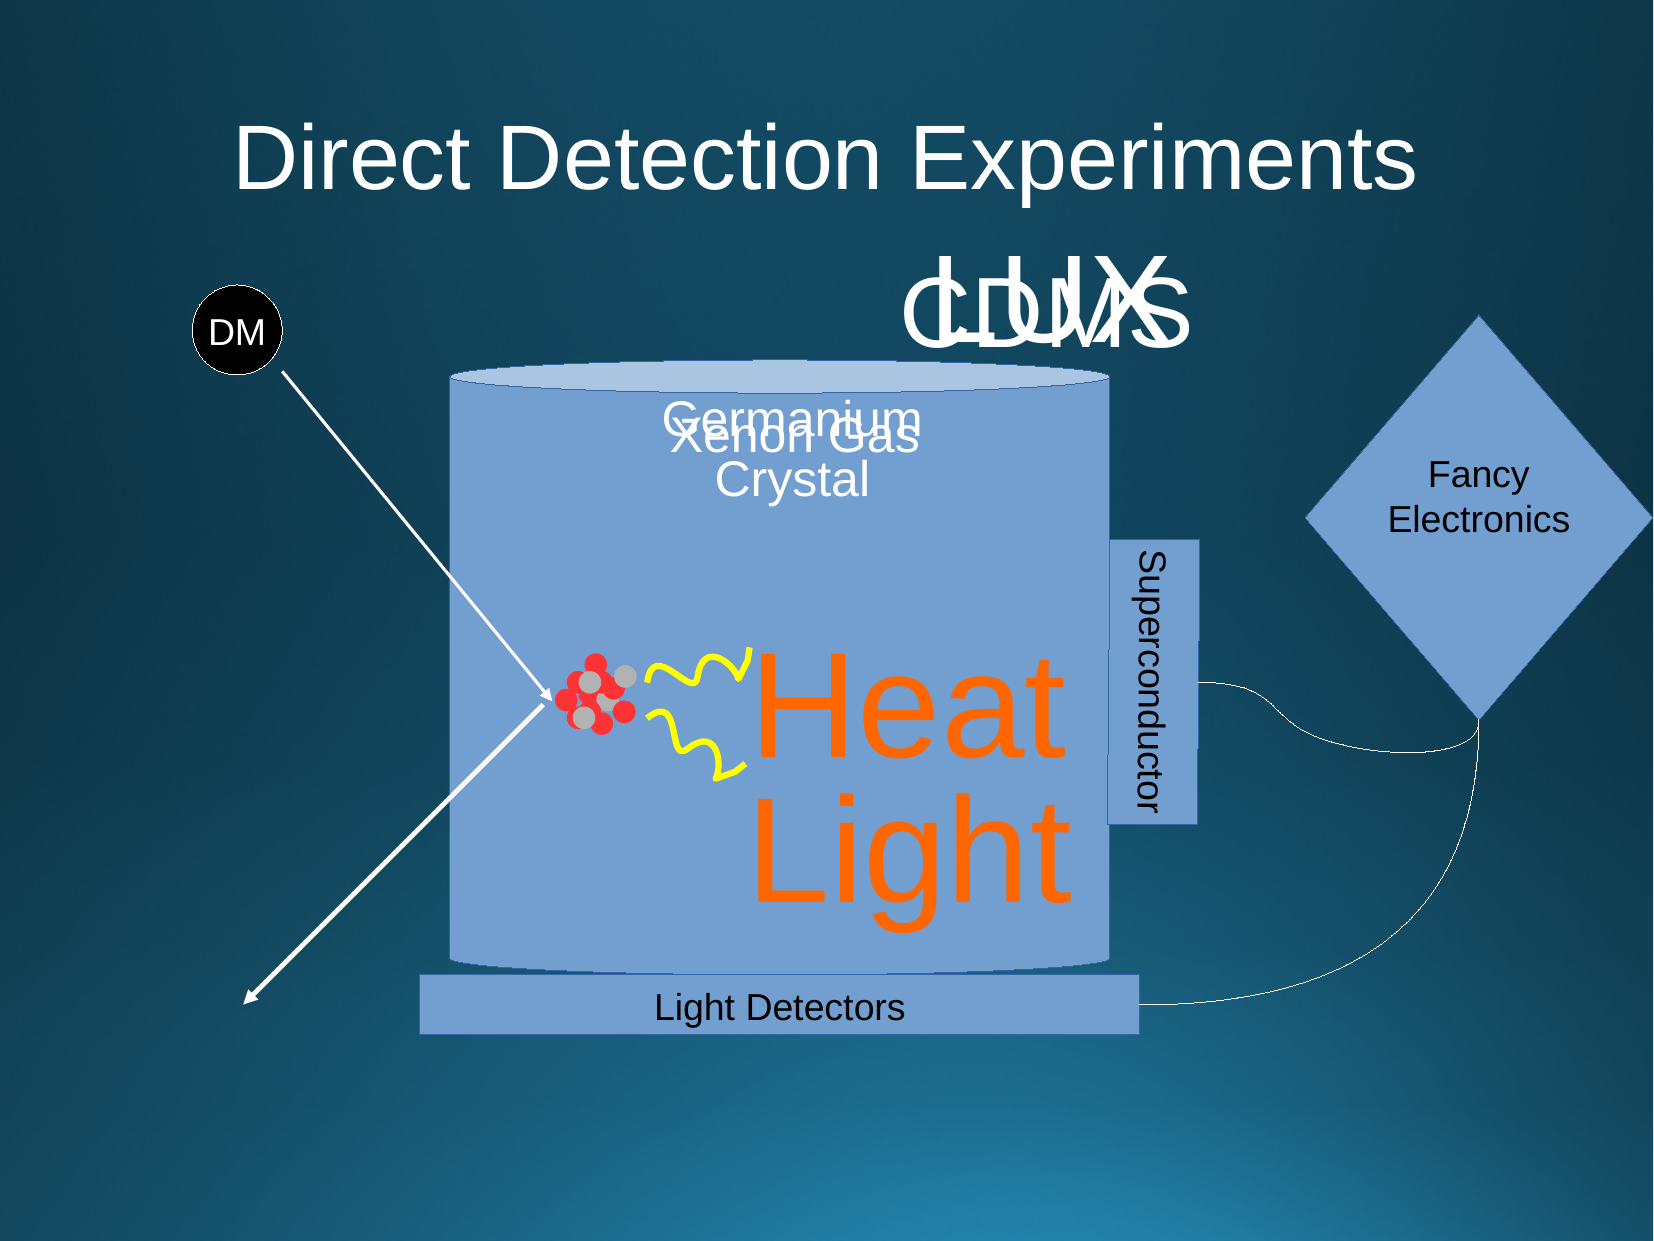

Direct Detection Experiments
LUX
CDMS
DM
Fancy
Electronics

Germanium Crystal
Xenon Gas
Heat

Superconductor

Light
Light Detectors